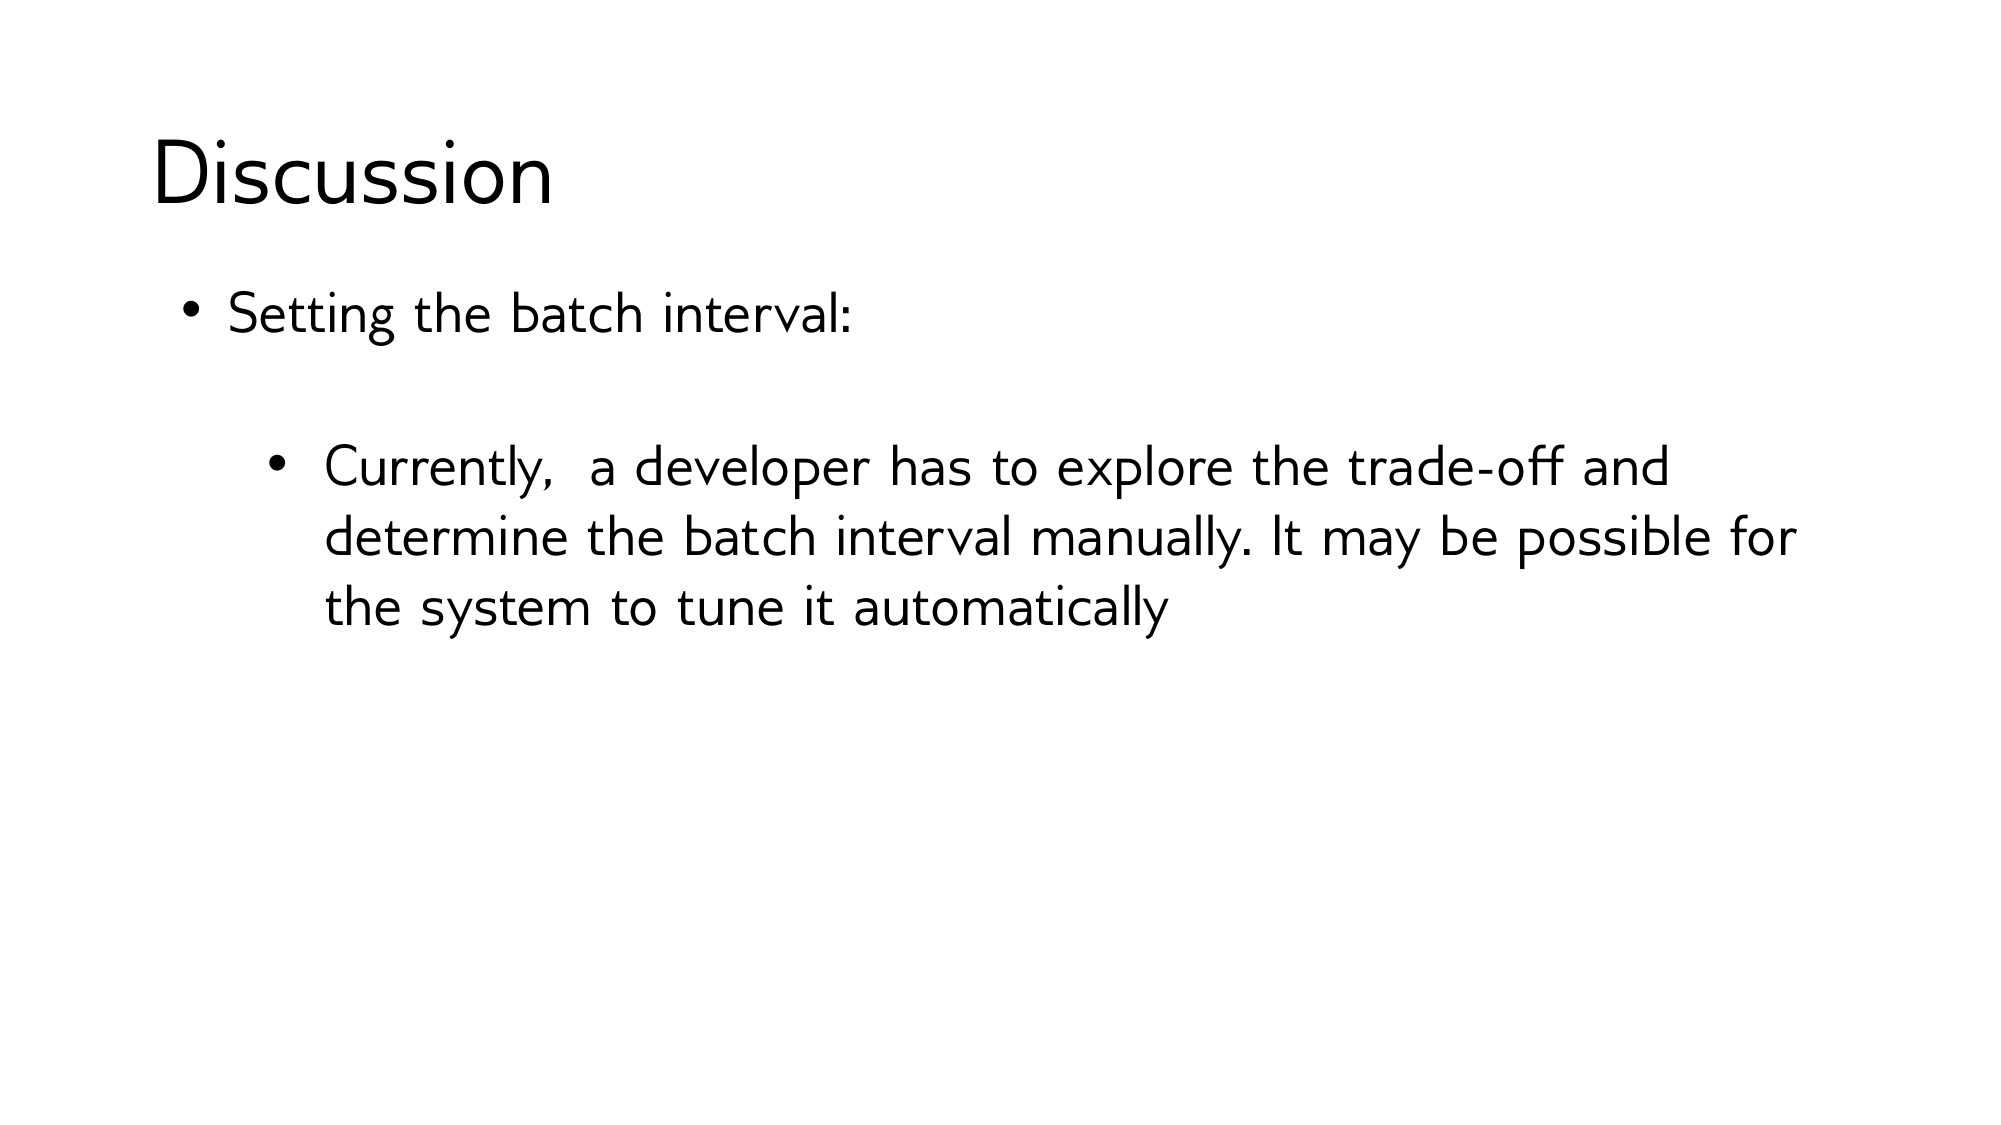

# Discussion
Setting the batch interval:

Currently,  a developer has to explore the trade-off and determine the batch interval manually. It may be possible for the system to tune it automatically